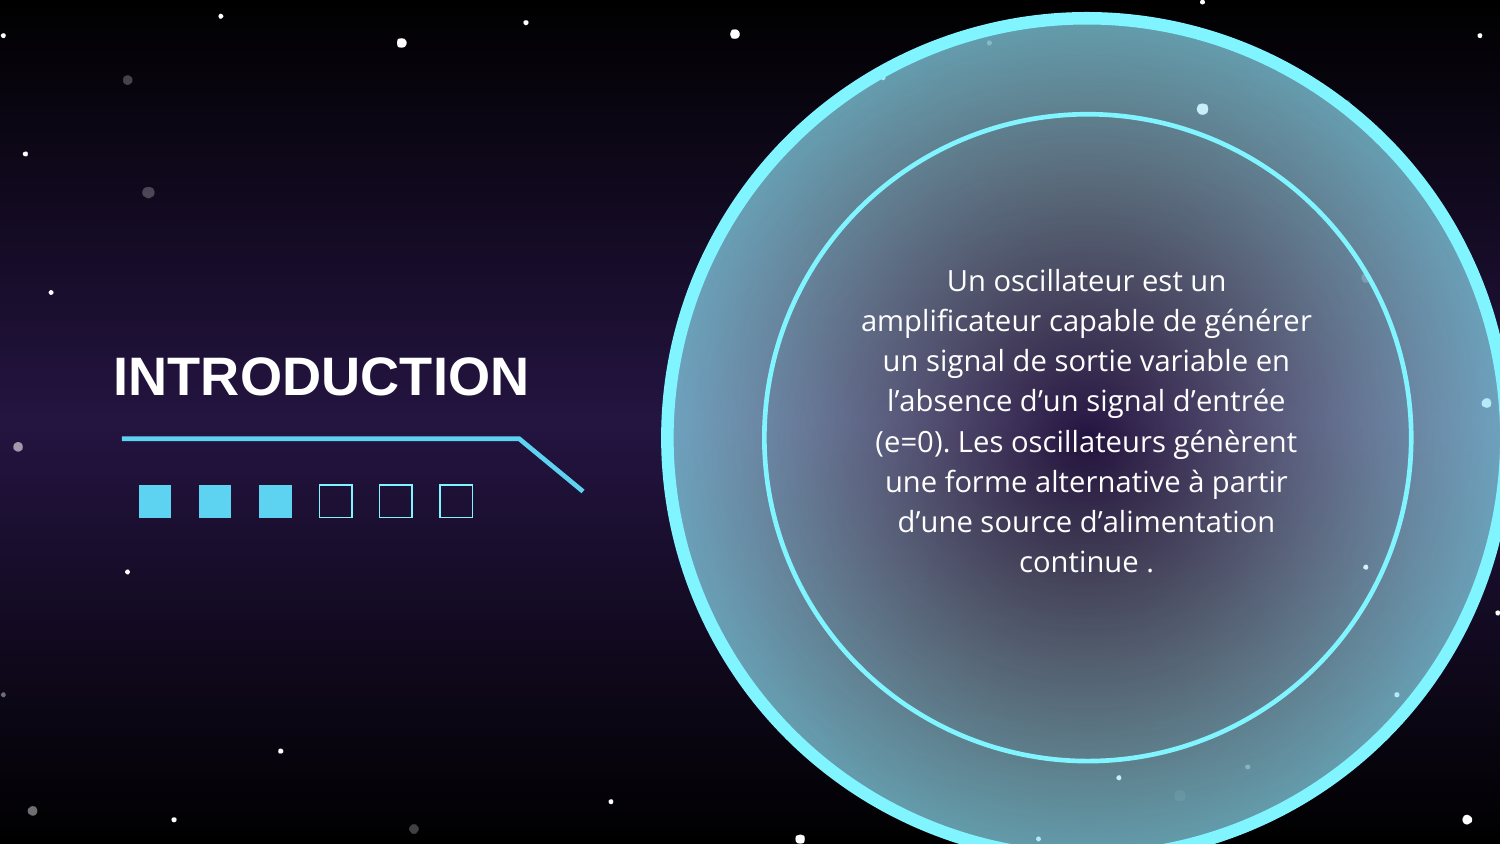

Un oscillateur est un amplificateur capable de générer un signal de sortie variable en l’absence d’un signal d’entrée (e=0). Les oscillateurs génèrent une forme alternative à partir d’une source d’alimentation continue .

# INTRODUCTION